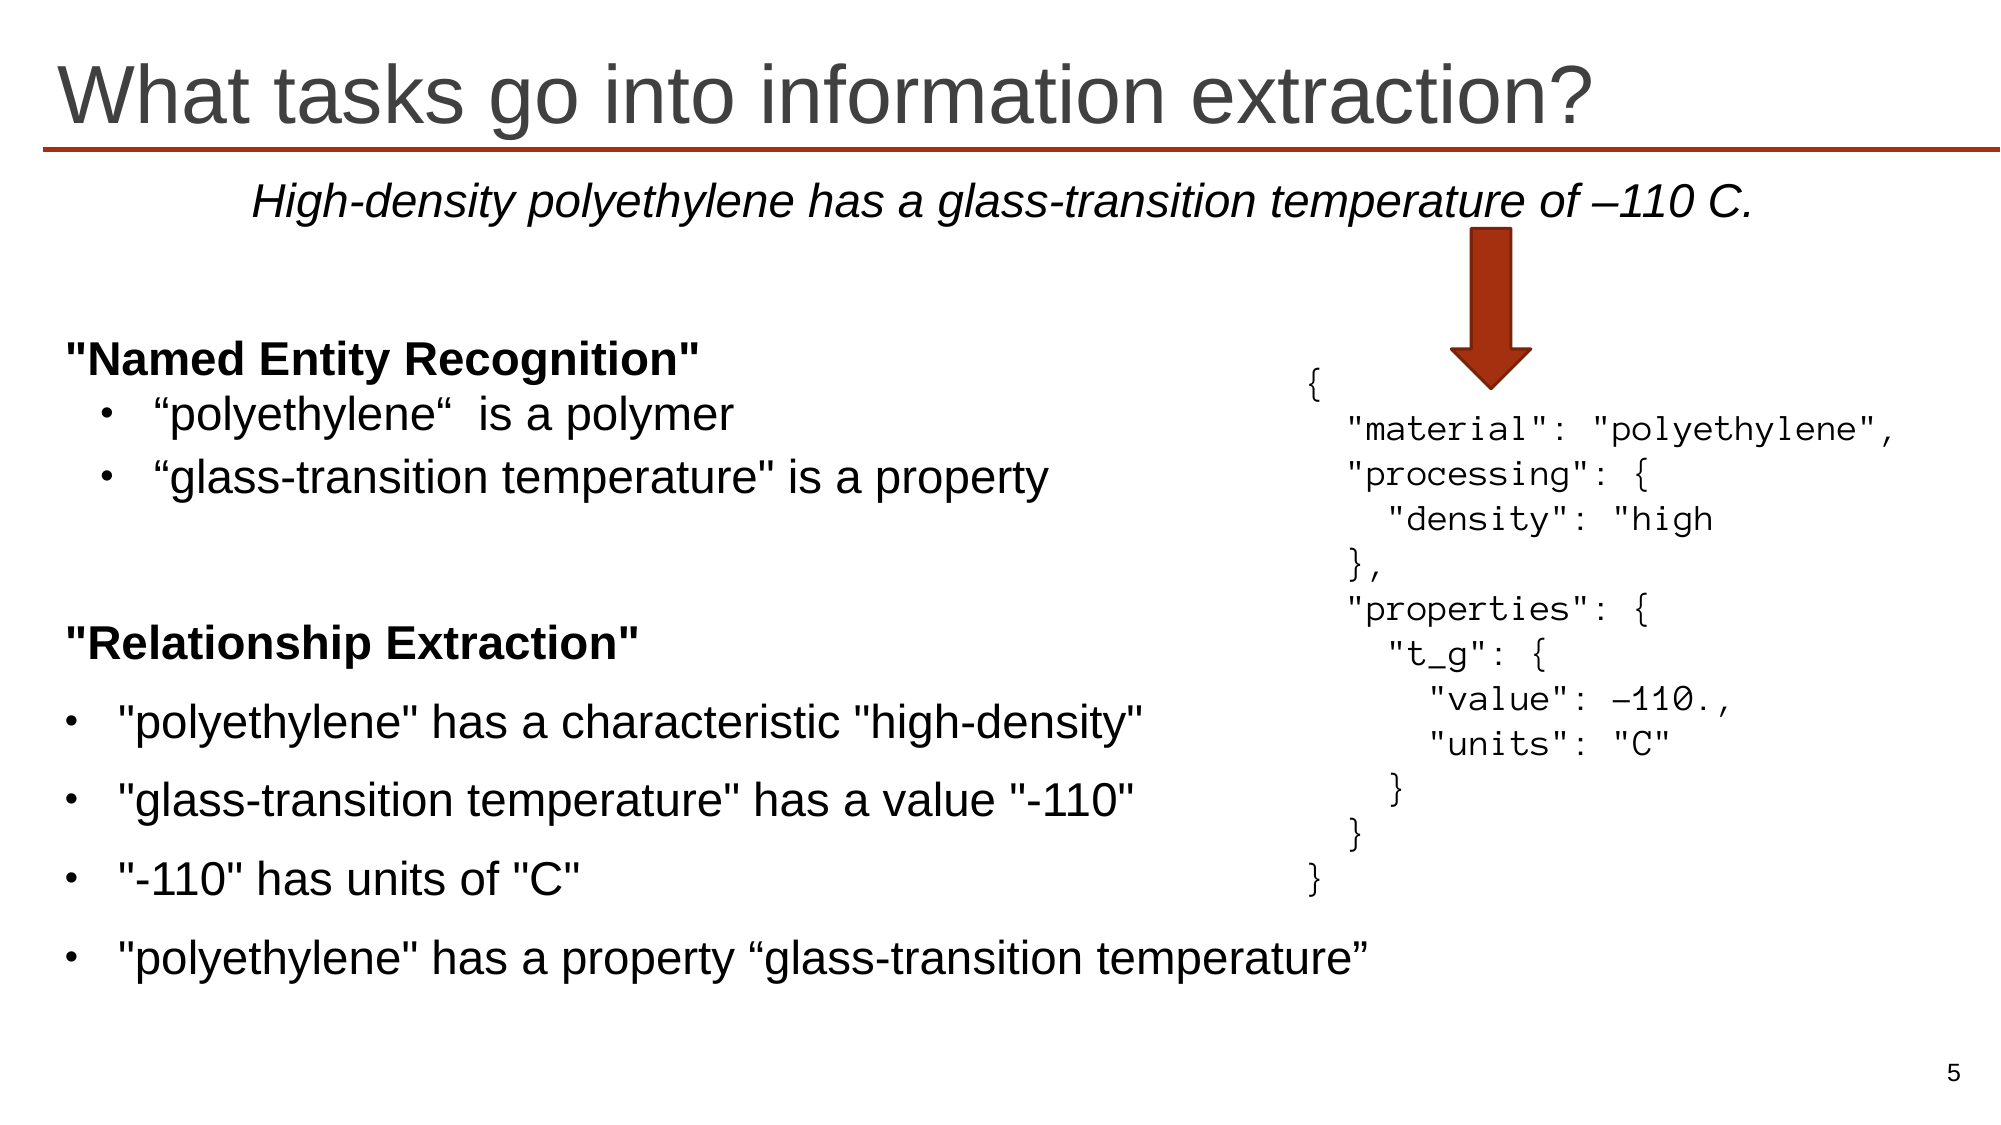

# What tasks go into information extraction?
High-density polyethylene has a glass-transition temperature of –110 C.

"Named Entity Recognition"
“polyethylene“  is a polymer
“glass-transition temperature" is a property

"Relationship Extraction"
"polyethylene" has a characteristic "high-density"
"glass-transition temperature" has a value "-110"
"-110" has units of "C"
"polyethylene" has a property “glass-transition temperature”

{
  "material": "polyethylene",
  "processing": {
    "density": "high
  },
  "properties": {
    "t_g": {
      "value": -110.,
      "units": "C"
    }
  }
}
5